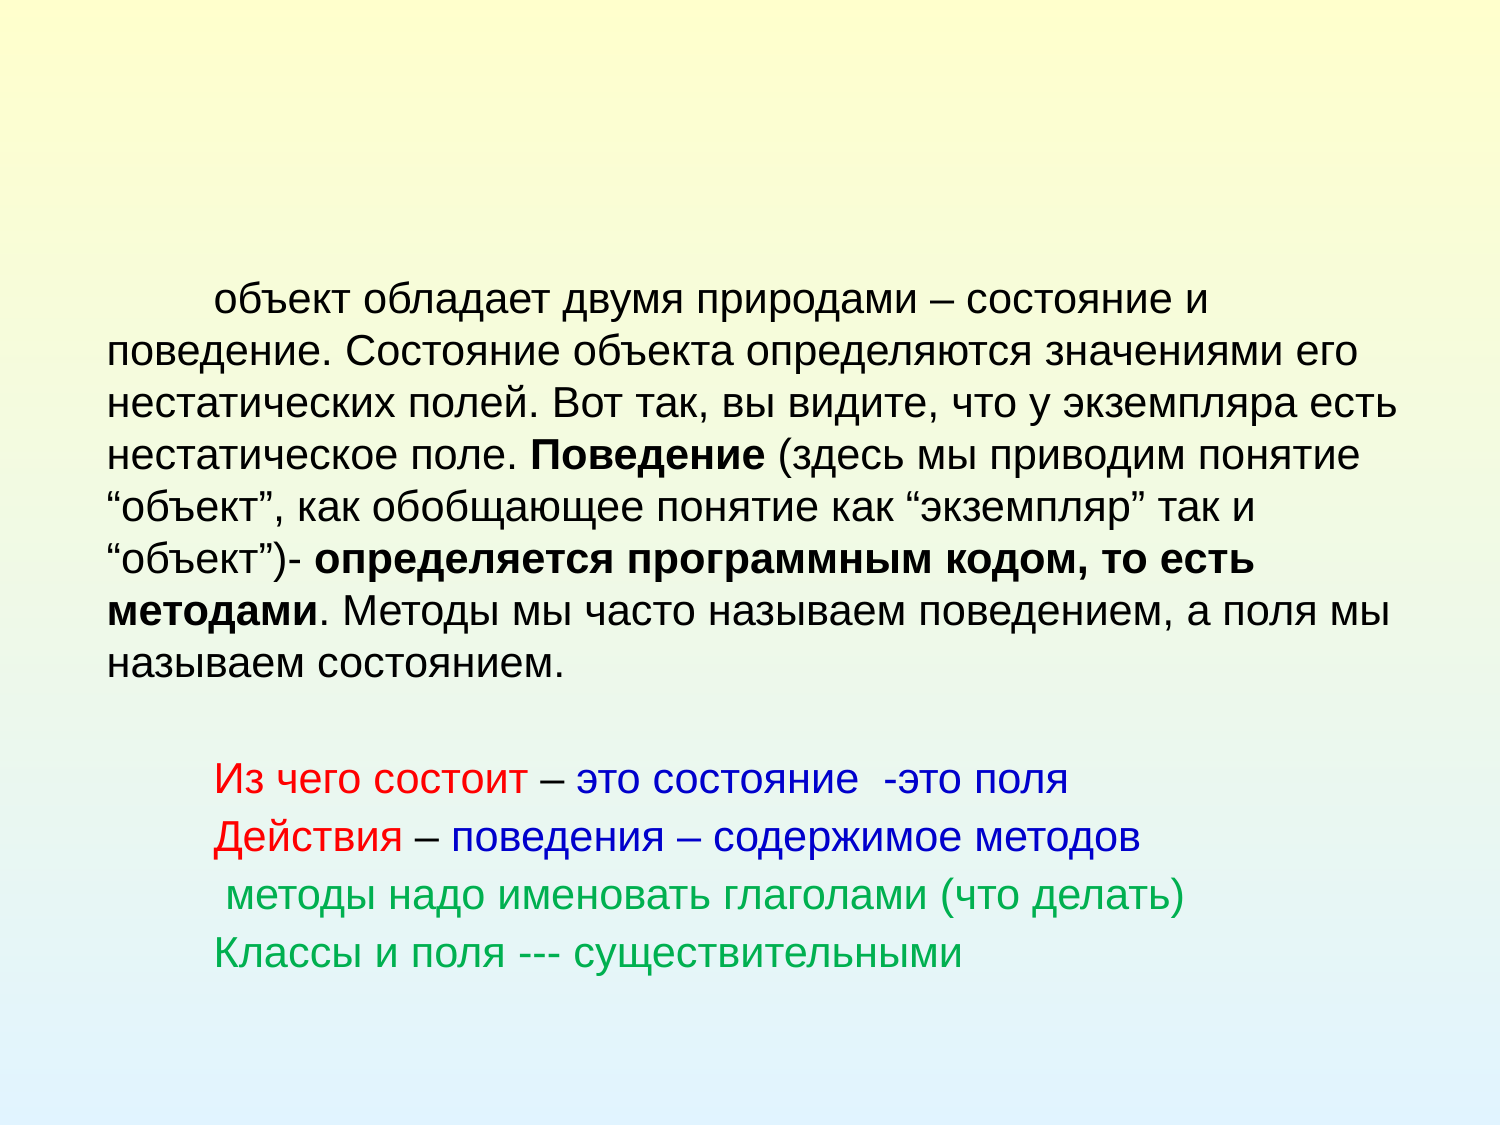

объект обладает двумя природами – состояние и поведение. Состояние объекта определяются значениями его нестатических полей. Вот так, вы видите, что у экземпляра есть нестатическое поле. Поведение (здесь мы приводим понятие “объект”, как обобщающее понятие как “экземпляр” так и “объект”)- определяется программным кодом, то есть методами. Методы мы часто называем поведением, а поля мы называем состоянием.

Из чего состоит – это состояние  -это поля
Действия – поведения – содержимое методов
 методы надо именовать глаголами (что делать)
Классы и поля --- существительными